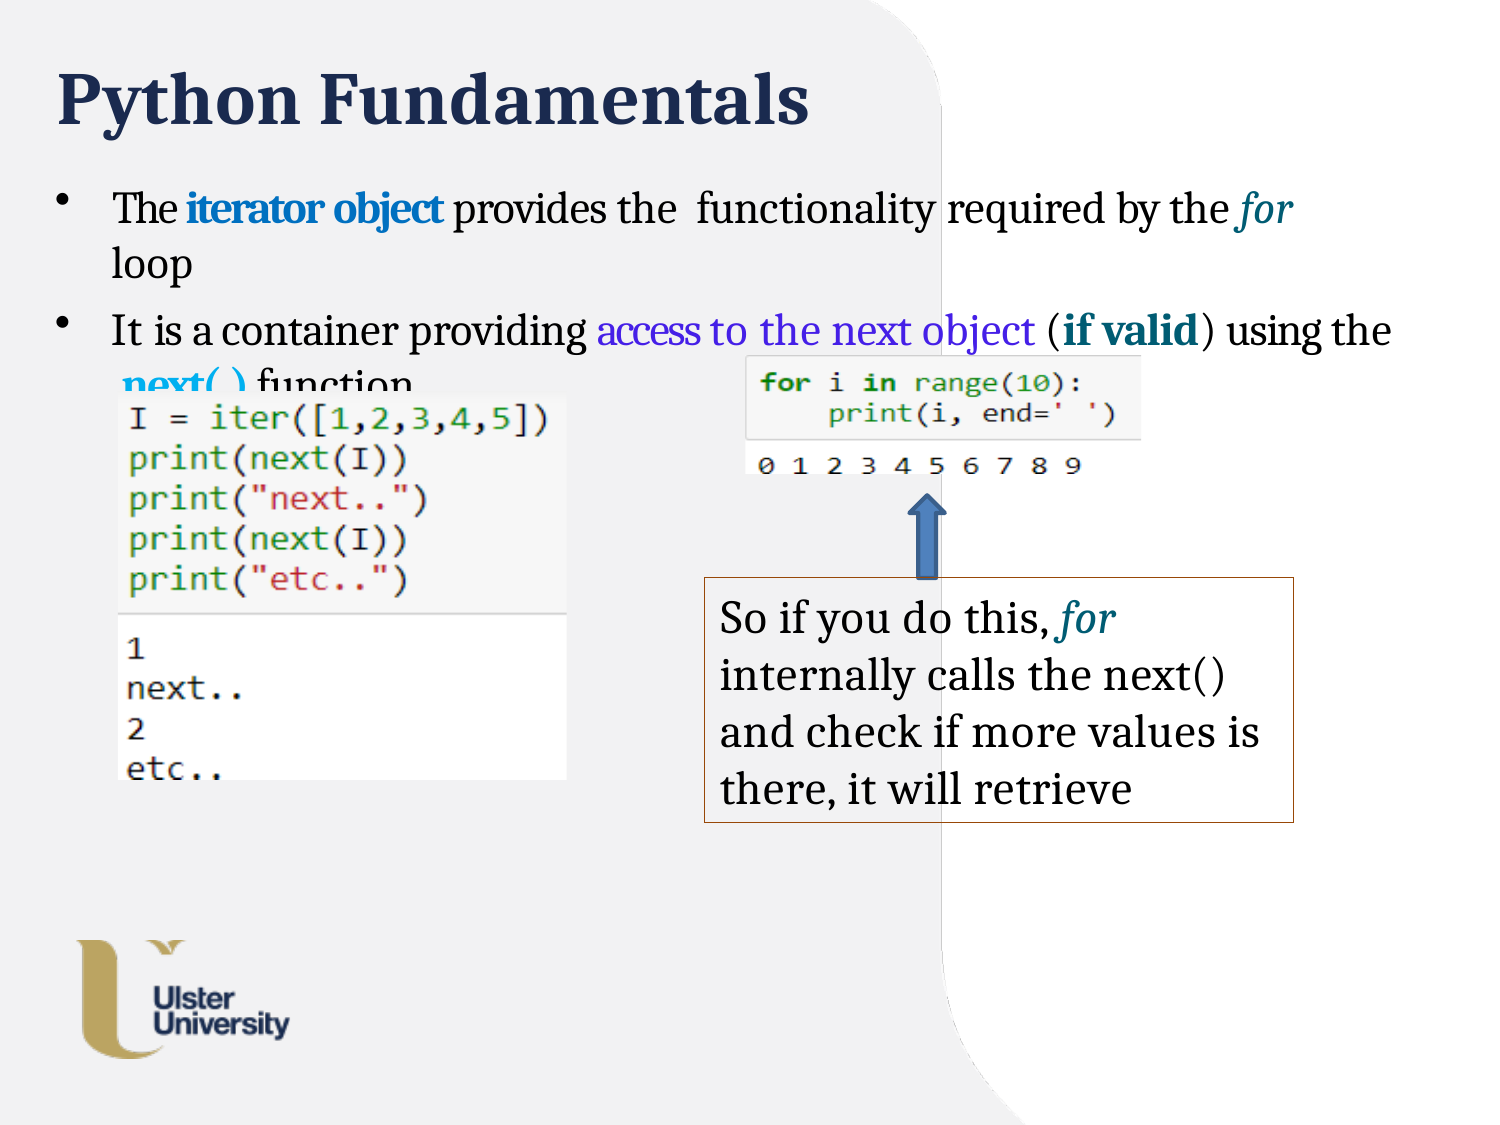

# Python Fundamentals
The iterator object provides the  functionality required by the for  loop
It is a container providing access to the next object (if valid) using the  next( ) function

So if you do this, for internally calls the next() and check if more values is there, it will retrieve